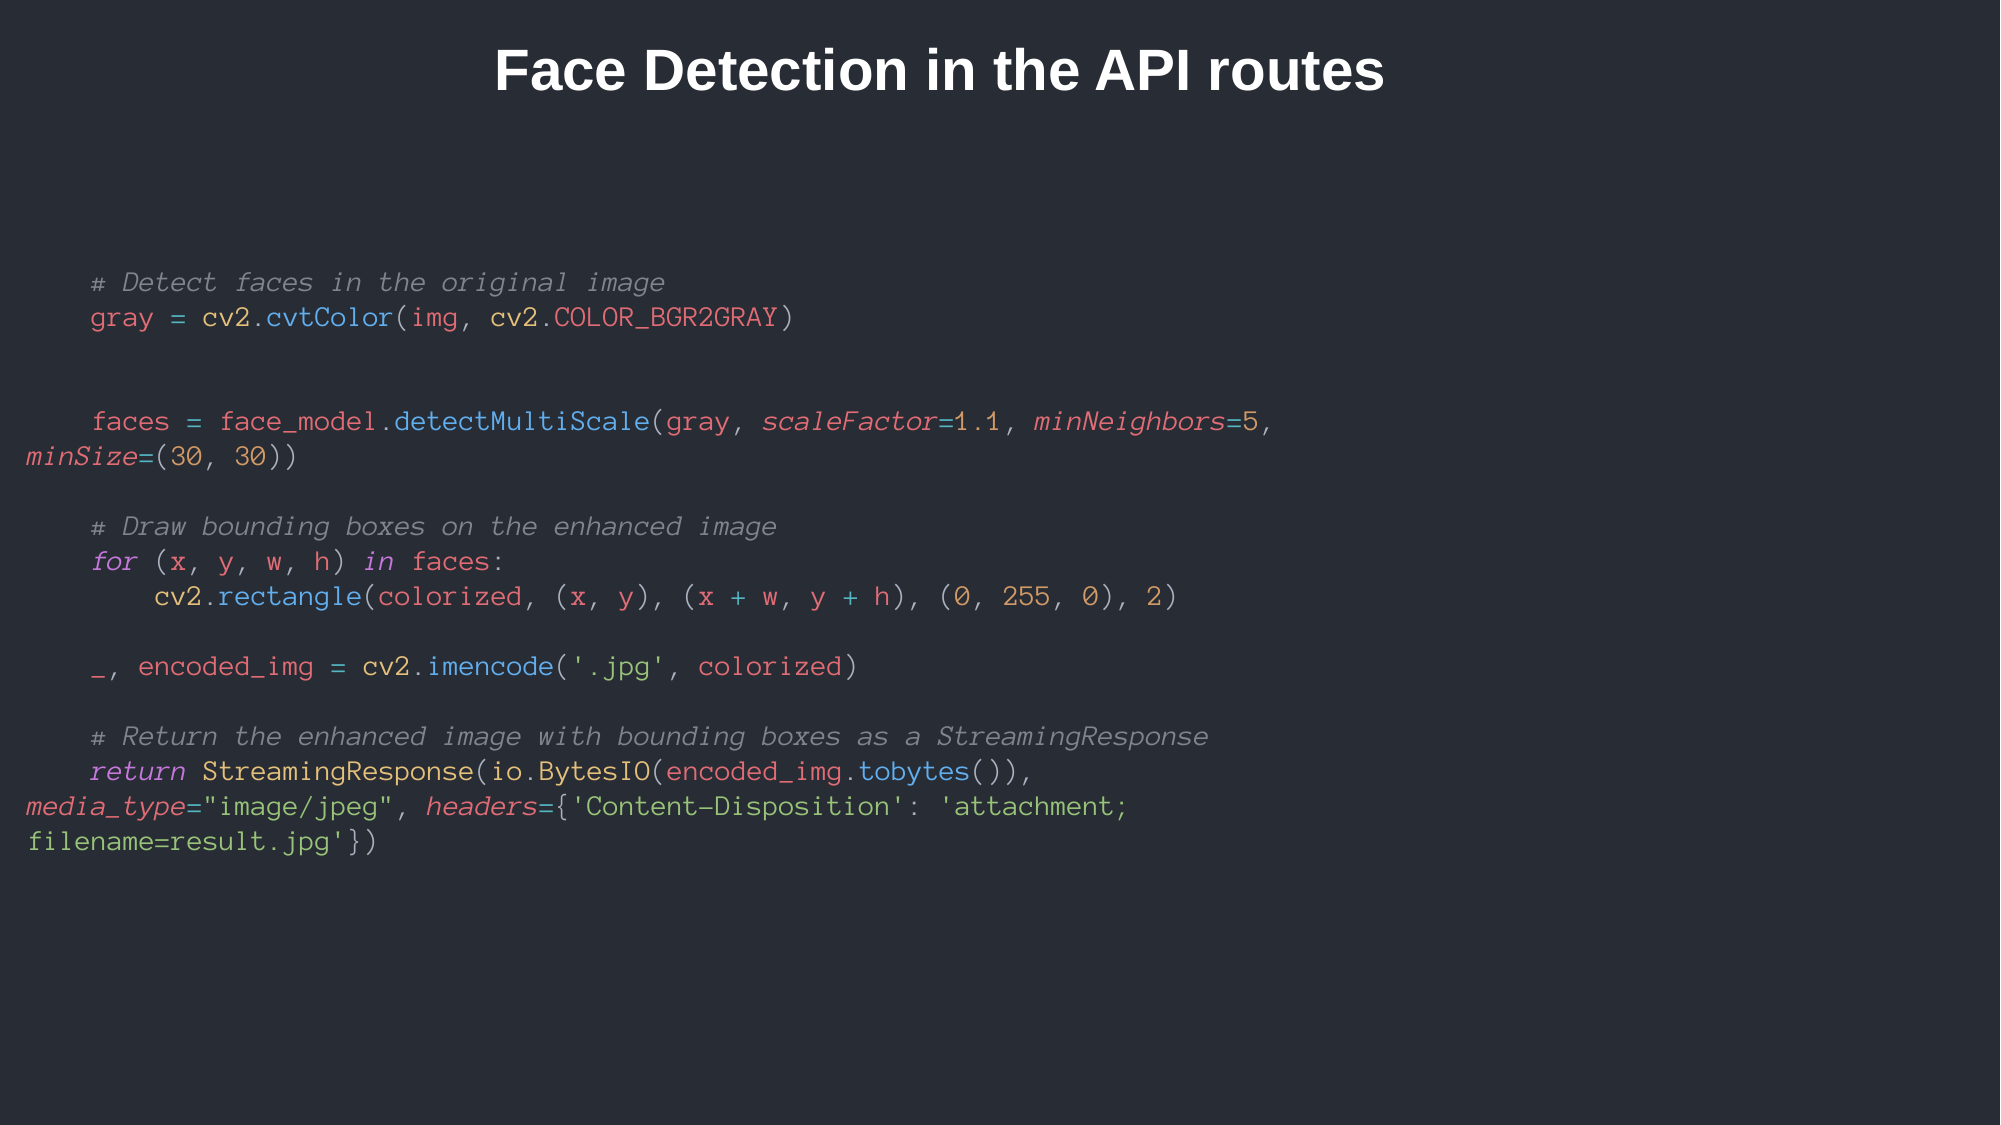

Face Detection in the API routes
    # Detect faces in the original image
    gray = cv2.cvtColor(img, cv2.COLOR_BGR2GRAY)

    faces = face_model.detectMultiScale(gray, scaleFactor=1.1, minNeighbors=5, minSize=(30, 30))

    # Draw bounding boxes on the enhanced image
    for (x, y, w, h) in faces:
        cv2.rectangle(colorized, (x, y), (x + w, y + h), (0, 255, 0), 2)

    _, encoded_img = cv2.imencode('.jpg', colorized)

    # Return the enhanced image with bounding boxes as a StreamingResponse
    return StreamingResponse(io.BytesIO(encoded_img.tobytes()), media_type="image/jpeg", headers={'Content-Disposition': 'attachment; filename=result.jpg'})